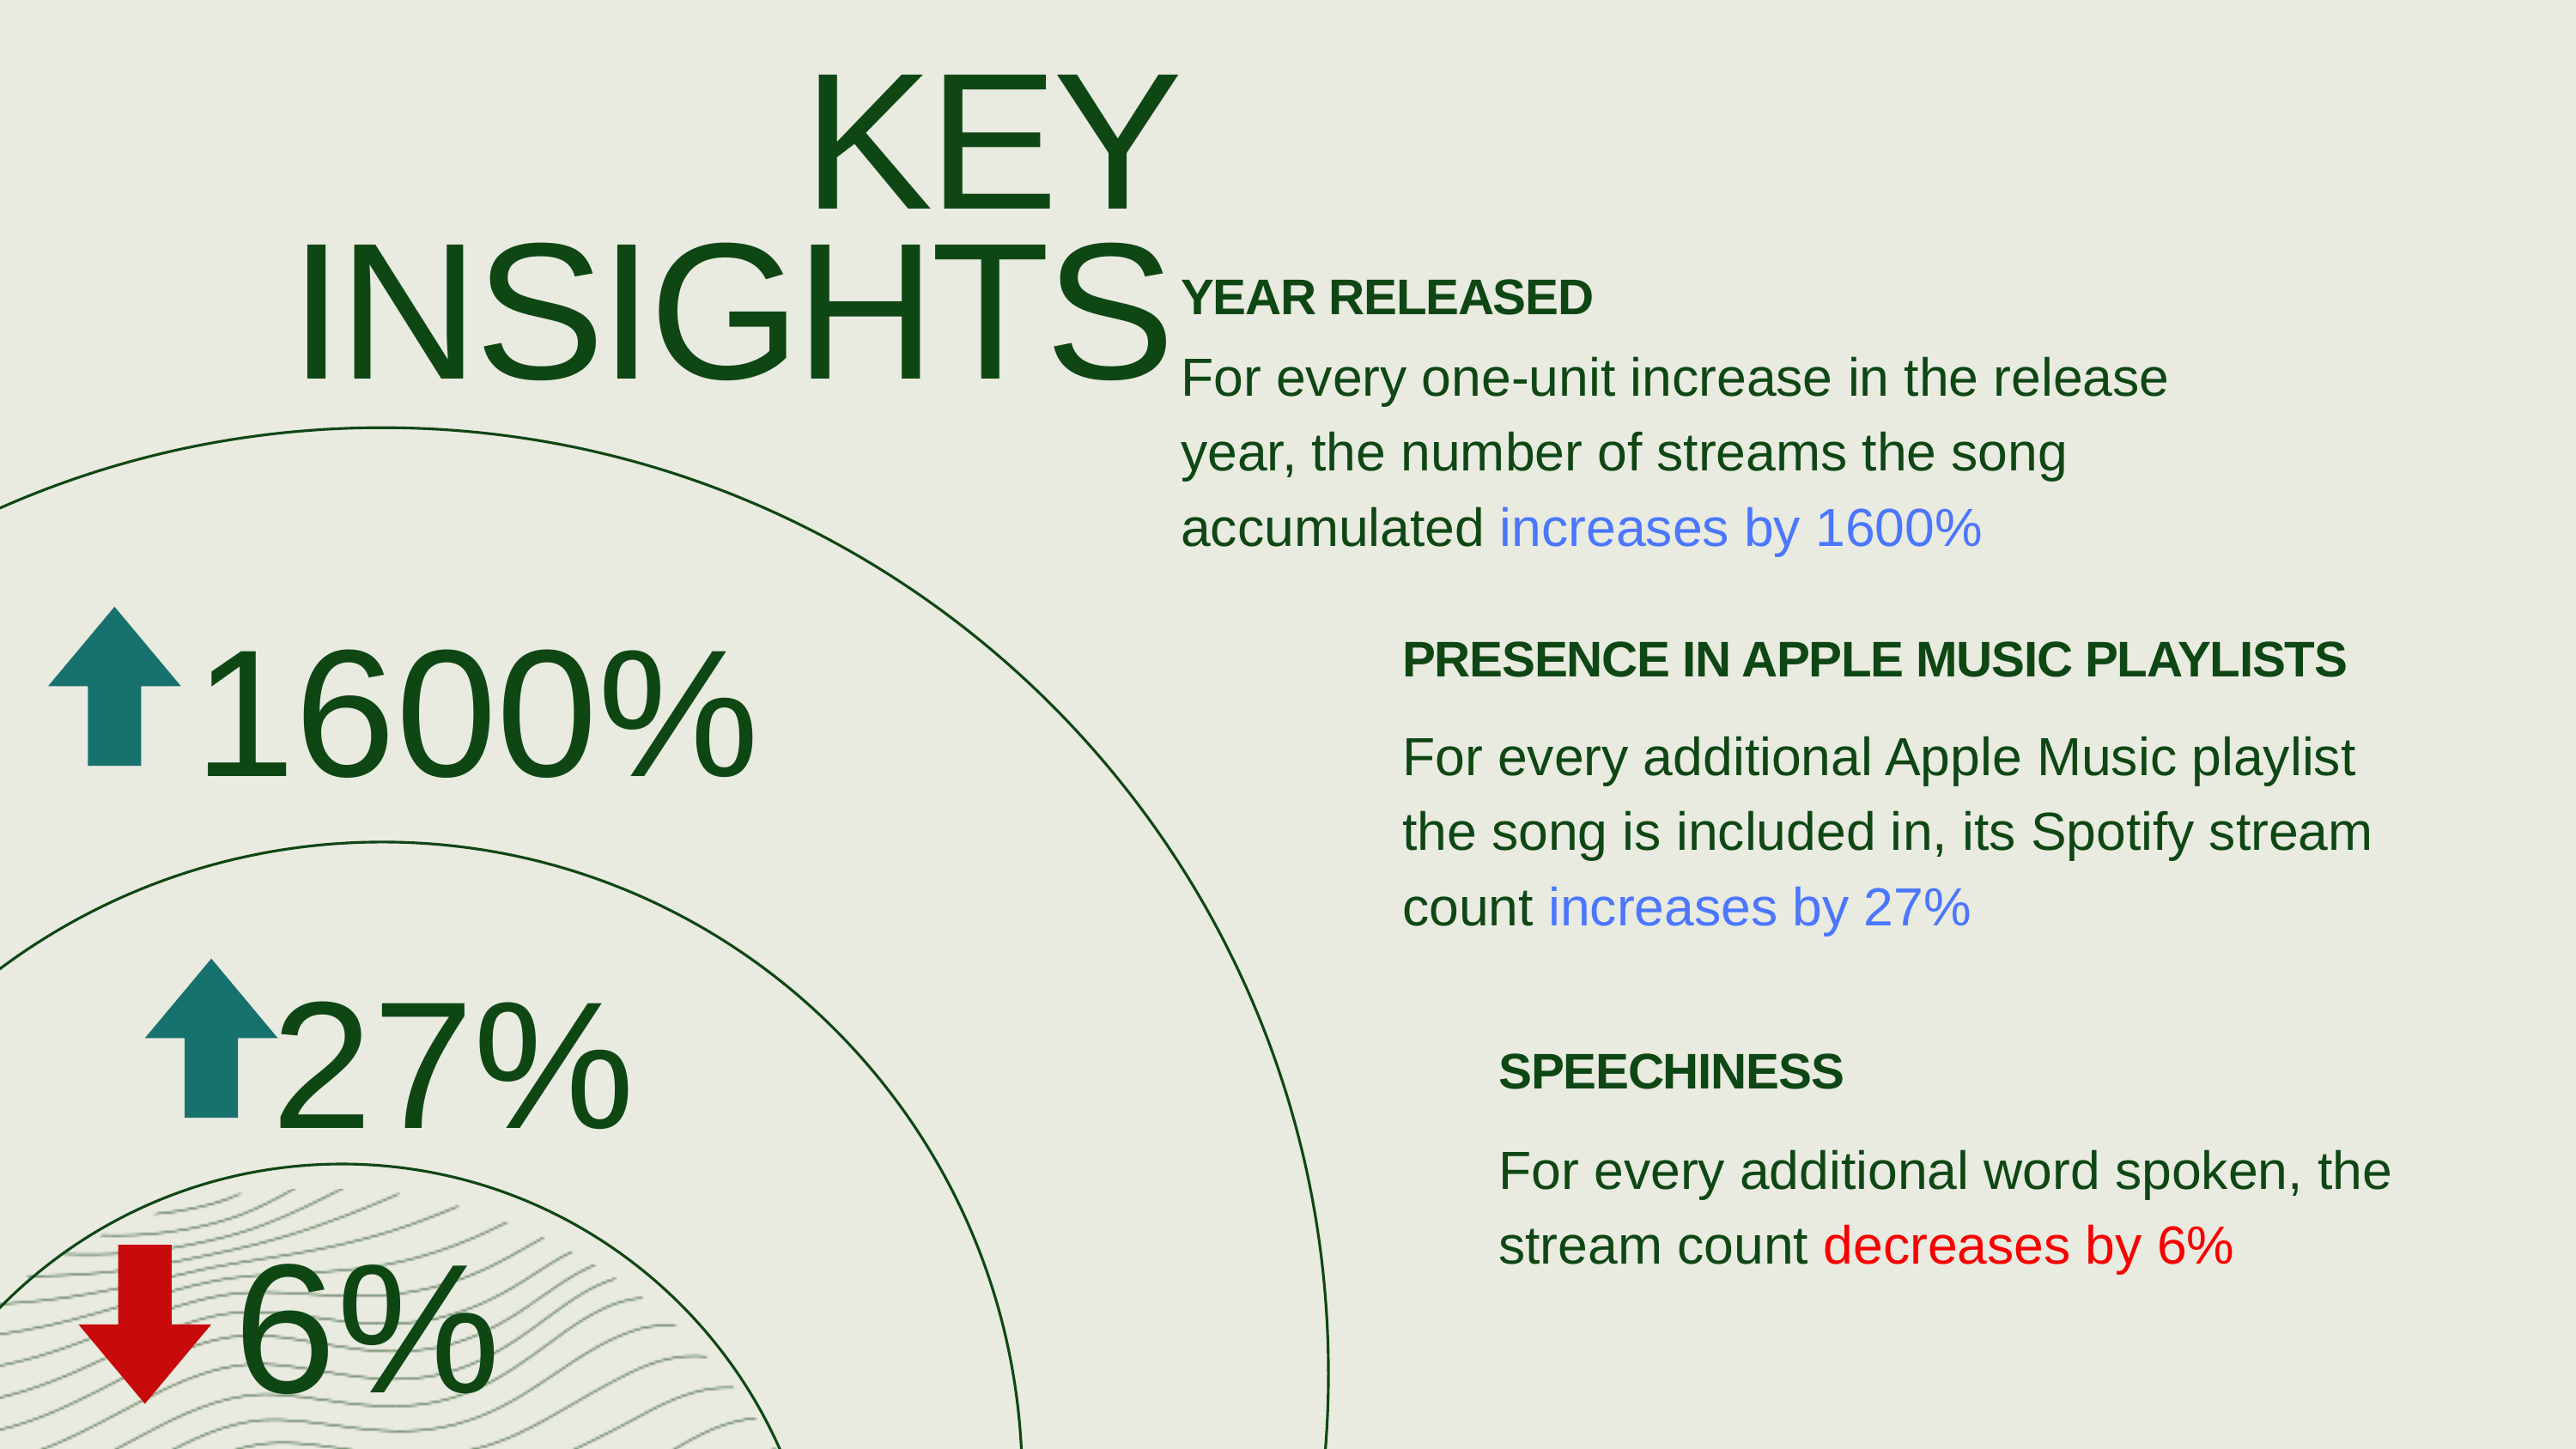

KEY INSIGHTS
YEAR RELEASED
For every one-unit increase in the release year, the number of streams the song accumulated increases by 1600%

 1600%

PRESENCE IN APPLE MUSIC PLAYLISTS
For every additional Apple Music playlist the song is included in, its Spotify stream count increases by 27%

 27%

SPEECHINESS
For every additional word spoken, the stream count decreases by 6%

 6%